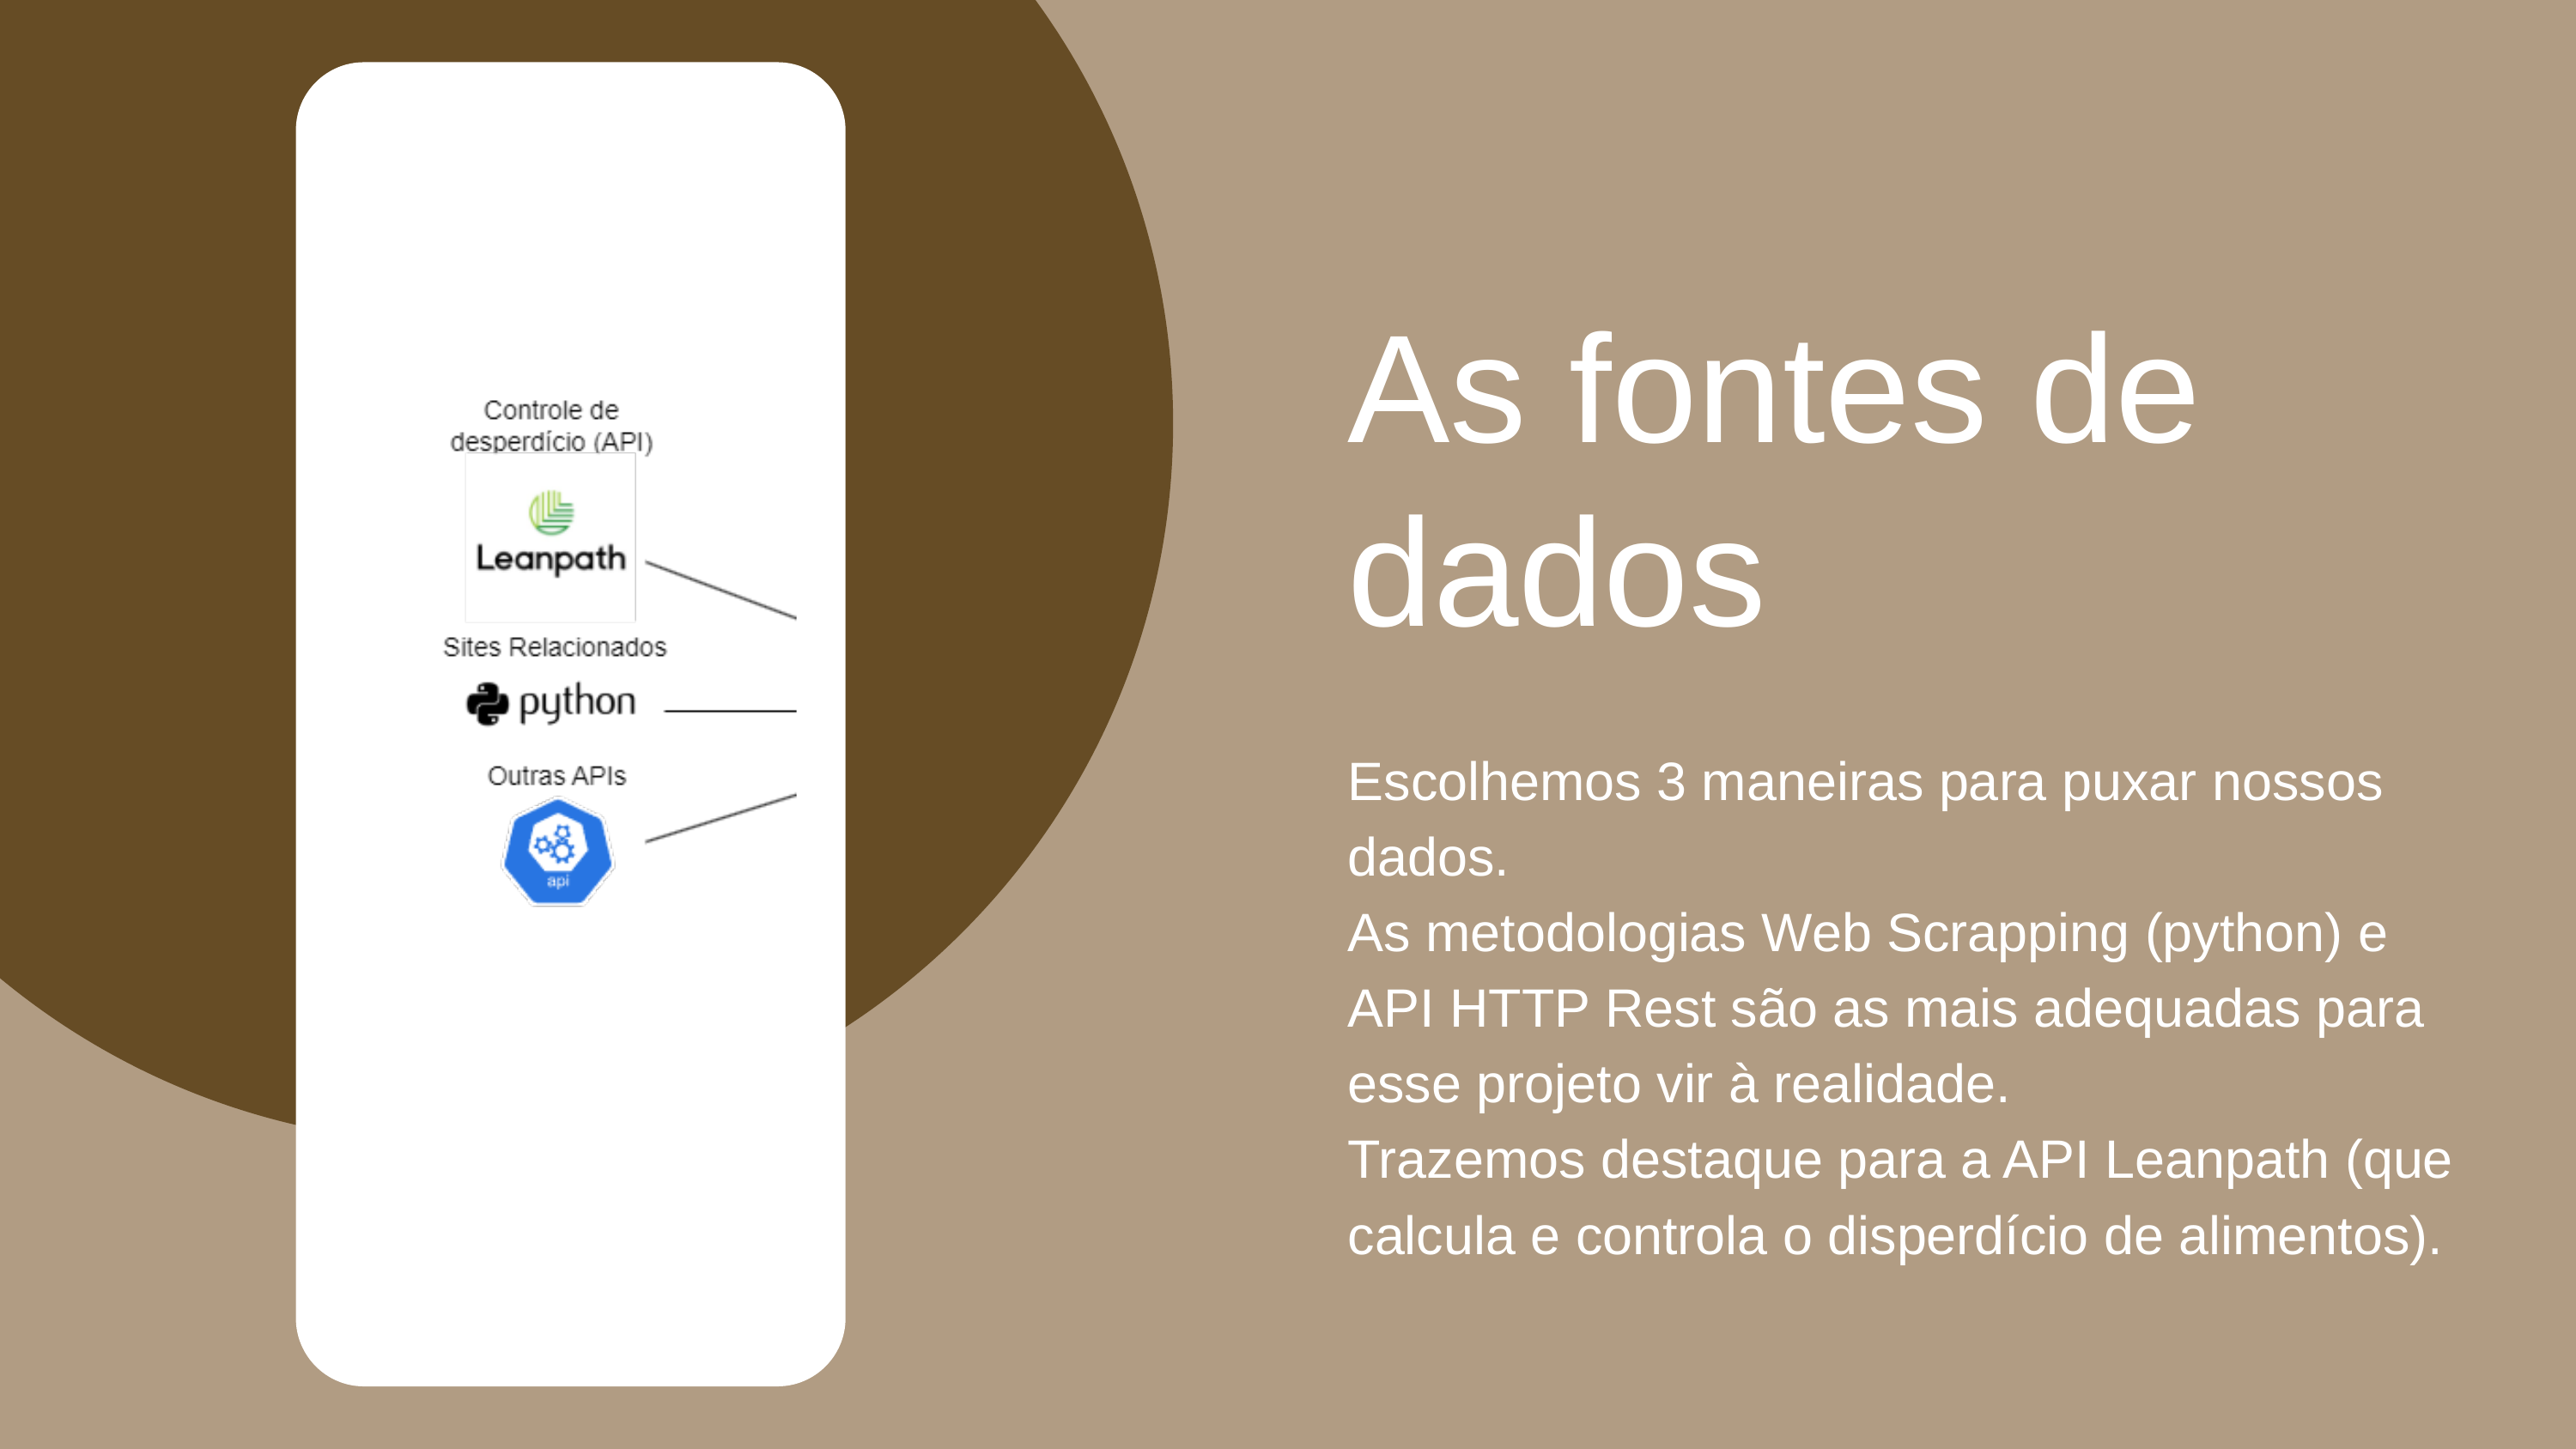

As fontes de dados
Escolhemos 3 maneiras para puxar nossos dados.
As metodologias Web Scrapping (python) e API HTTP Rest são as mais adequadas para esse projeto vir à realidade.
Trazemos destaque para a API Leanpath (que calcula e controla o disperdício de alimentos).